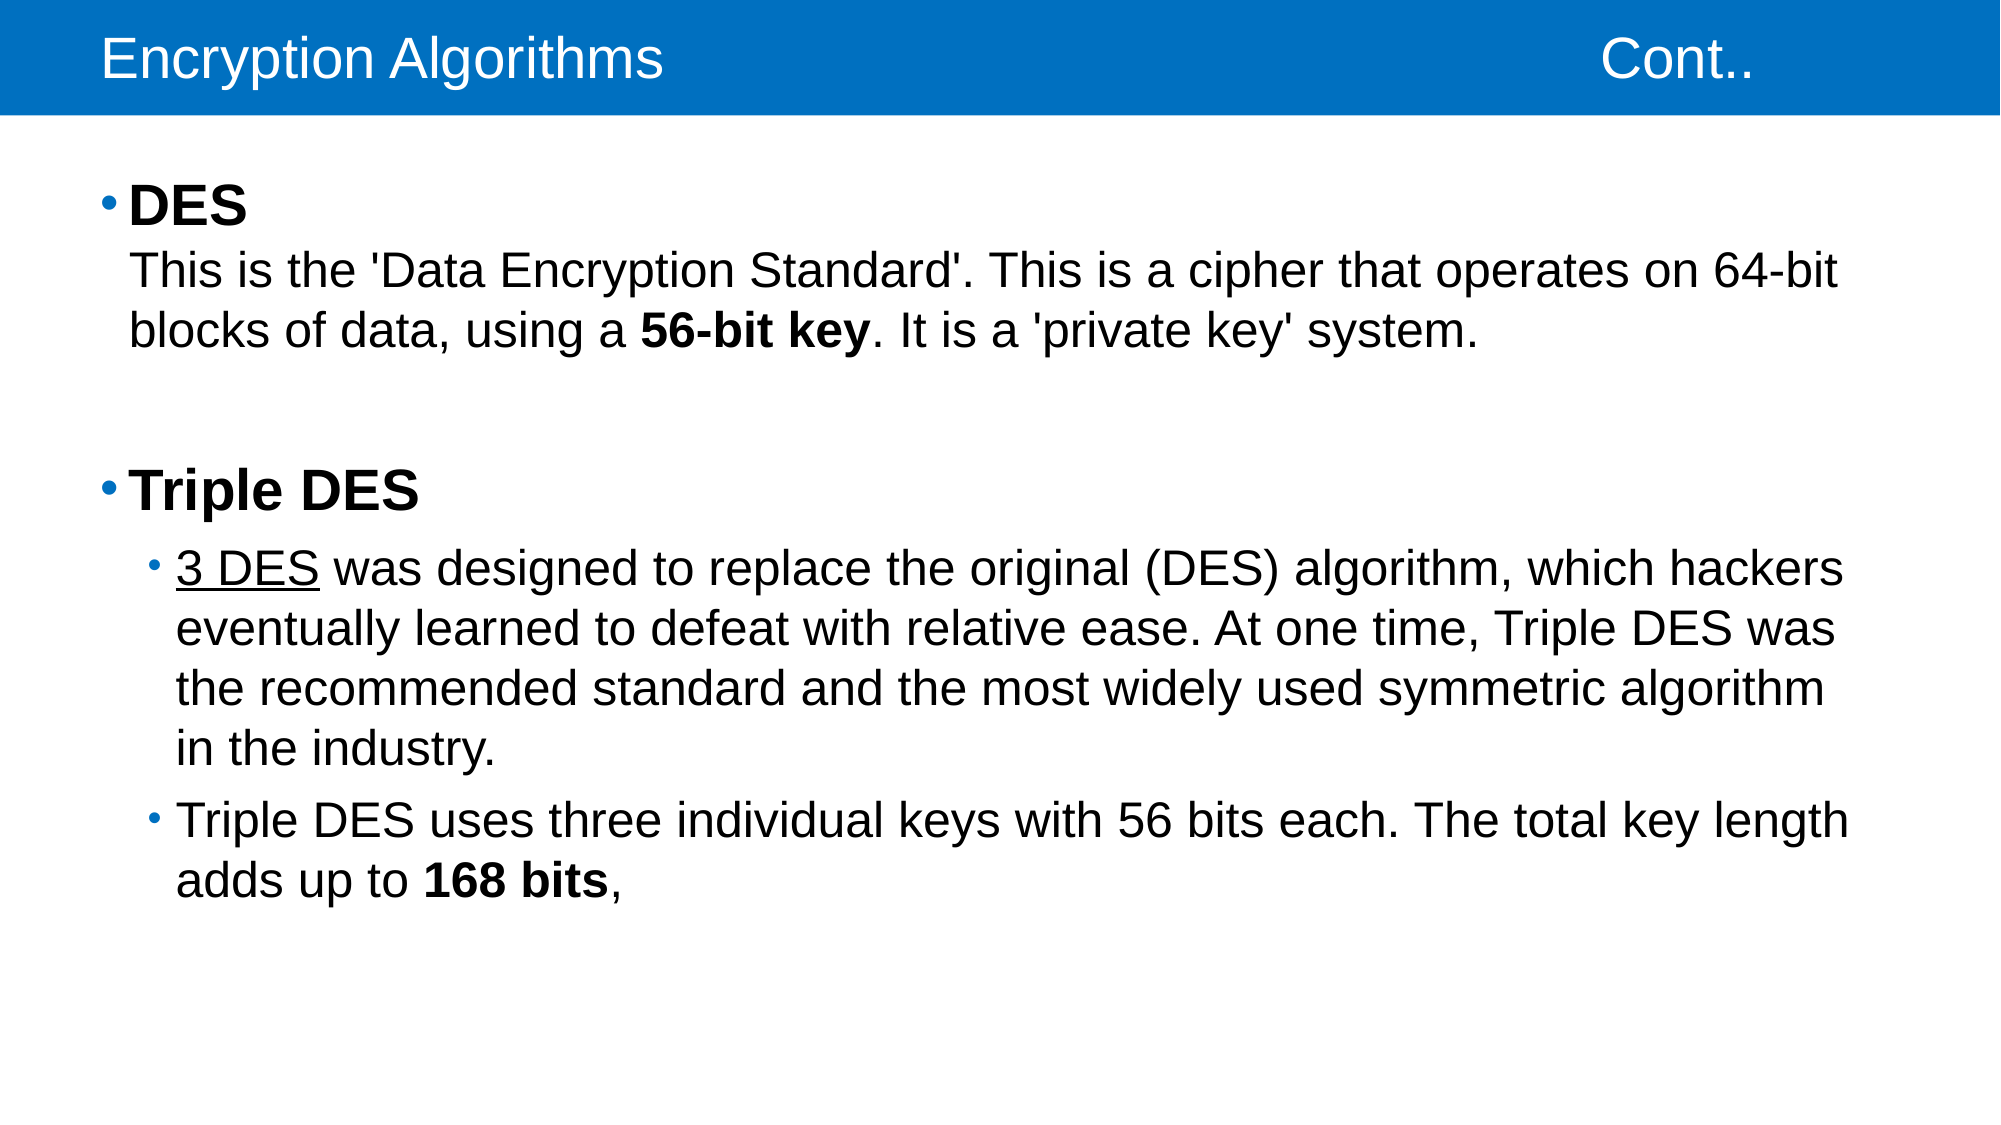

# Encryption Algorithms 							Cont..
DES
This is the 'Data Encryption Standard'. This is a cipher that operates on 64-bit blocks of data, using a 56-bit key. It is a 'private key' system.

Triple DES
3 DES was designed to replace the original (DES) algorithm, which hackers eventually learned to defeat with relative ease. At one time, Triple DES was the recommended standard and the most widely used symmetric algorithm in the industry.
Triple DES uses three individual keys with 56 bits each. The total key length adds up to 168 bits,